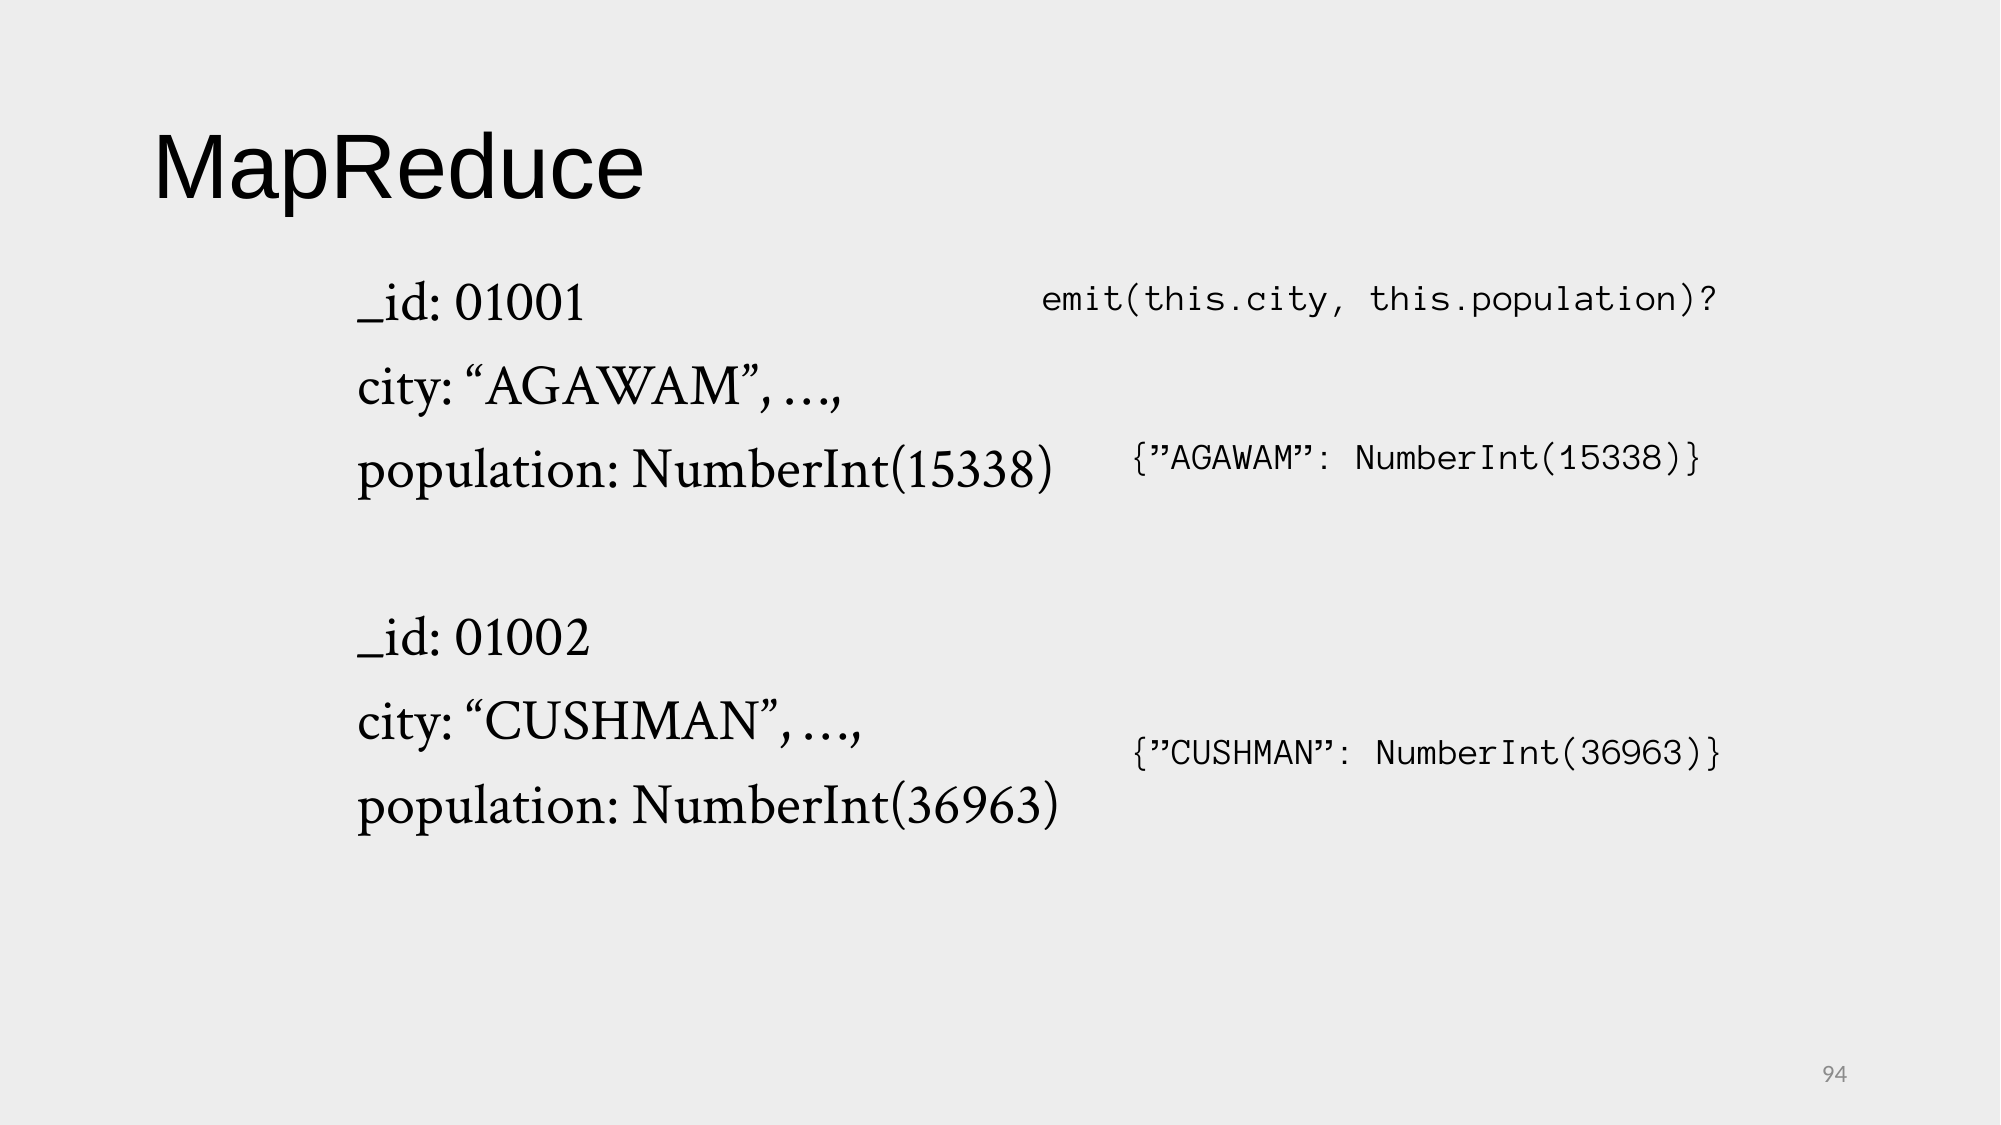

# MapReduce
_id: 01001
city: “AGAWAM”, …,
population: NumberInt(15338)

_id: 01002
city: “CUSHMAN”, …,
population: NumberInt(36963)

emit(this.city, this.population)?
{”AGAWAM”: NumberInt(15338)}
{”CUSHMAN”: NumberInt(36963)}
94